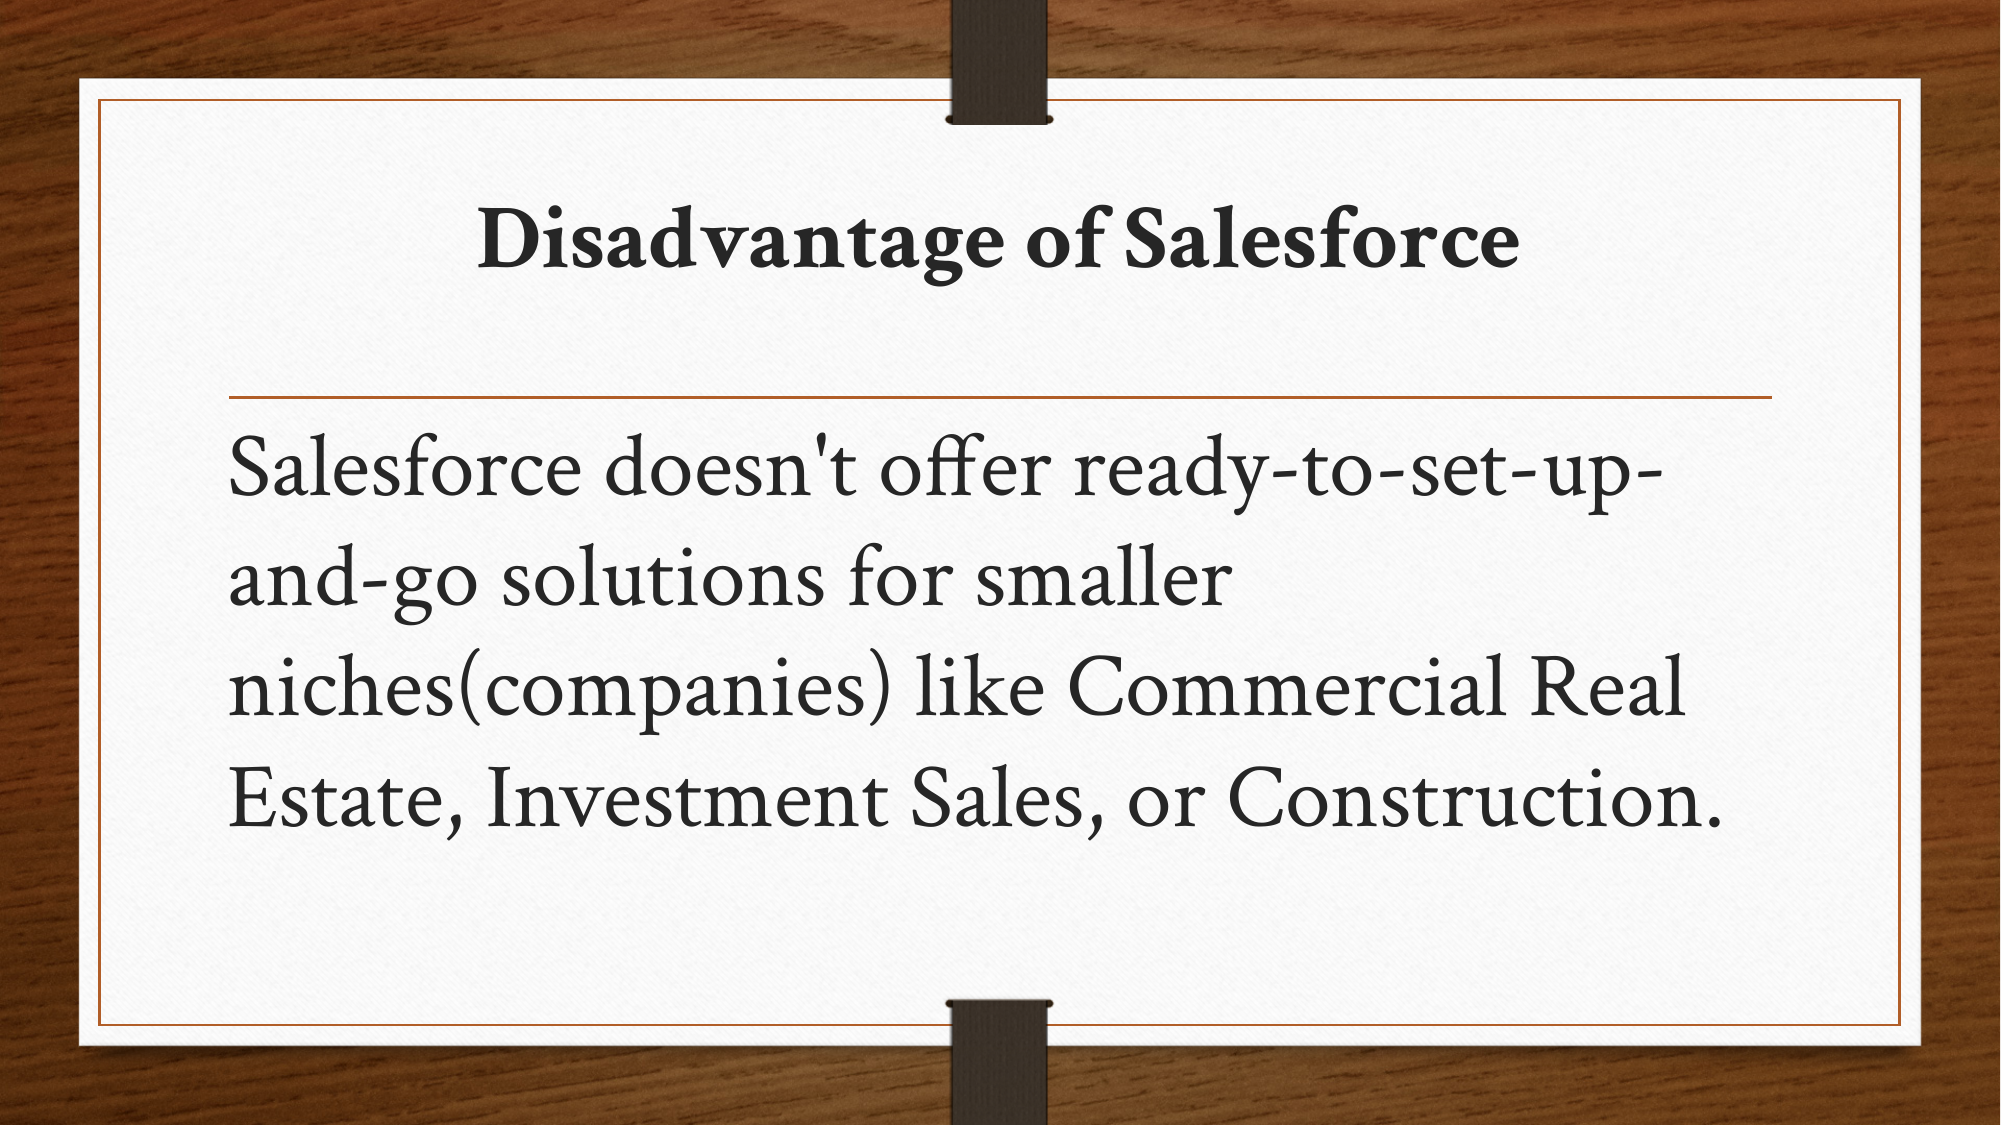

# Disadvantage of Salesforce
Salesforce doesn't offer ready-to-set-up-and-go solutions for smaller niches(companies) like Commercial Real Estate, Investment Sales, or Construction.